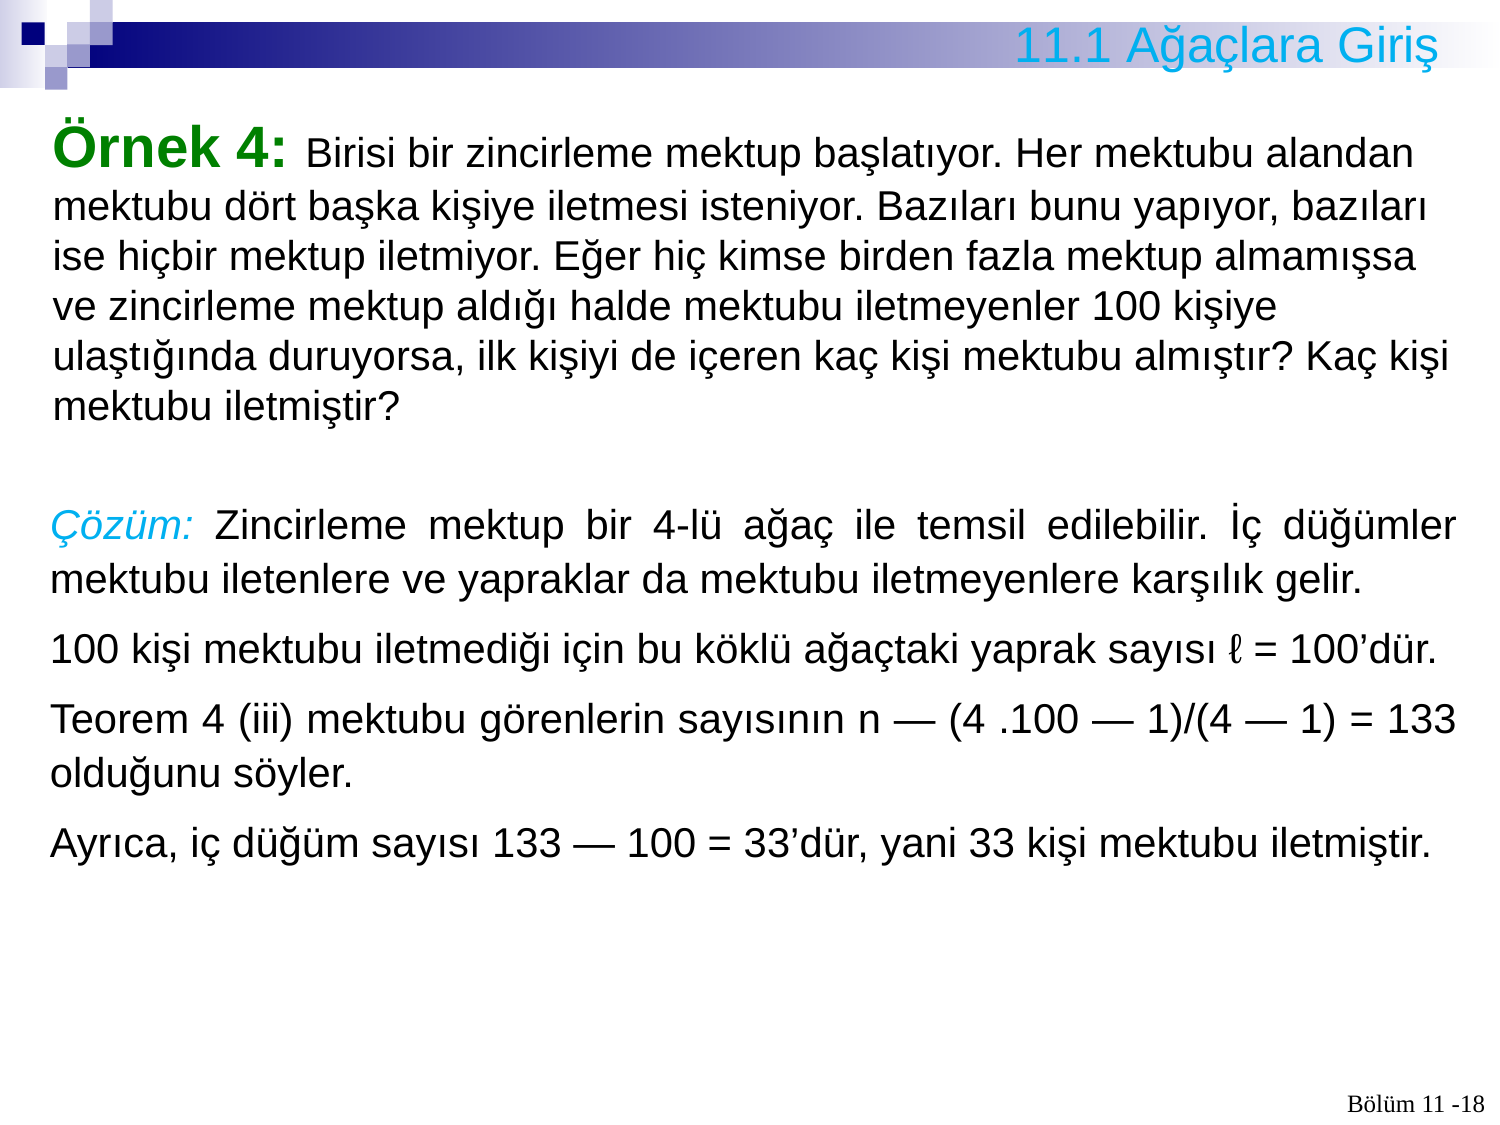

11.1 Ağaçlara Giriş
# Örnek 4: Birisi bir zincirleme mektup başlatıyor. Her mektubu alandan mektubu dört başka kişiye ilet­mesi isteniyor. Bazıları bunu yapıyor, bazıları ise hiçbir mektup iletmiyor. Eğer hiç kimse birden fazla mektup almamışsa ve zincirleme mektup aldığı halde mektubu iletmeyenler 100 kişiye ulaştığında duruyorsa, ilk kişiyi de içeren kaç kişi mektubu almıştır? Kaç kişi mektubu iletmiştir?
Çözüm: Zincirleme mektup bir 4-lü ağaç ile temsil edilebilir. İç düğümler mektubu iletenlere ve yapraklar da mektubu iletmeyenlere karşılık gelir.
100 kişi mektubu iletmediği için bu köklü ağaçtaki yaprak sayısı ℓ = 100’dür.
Teorem 4 (iii) mektubu görenlerin sayısının n — (4 .100 — 1)/(4 — 1) = 133 olduğunu söyler.
Ayrıca, iç düğüm sayısı 133 — 100 = 33’dür, yani 33 kişi mektubu iletmiştir.
Bölüm 11 -18